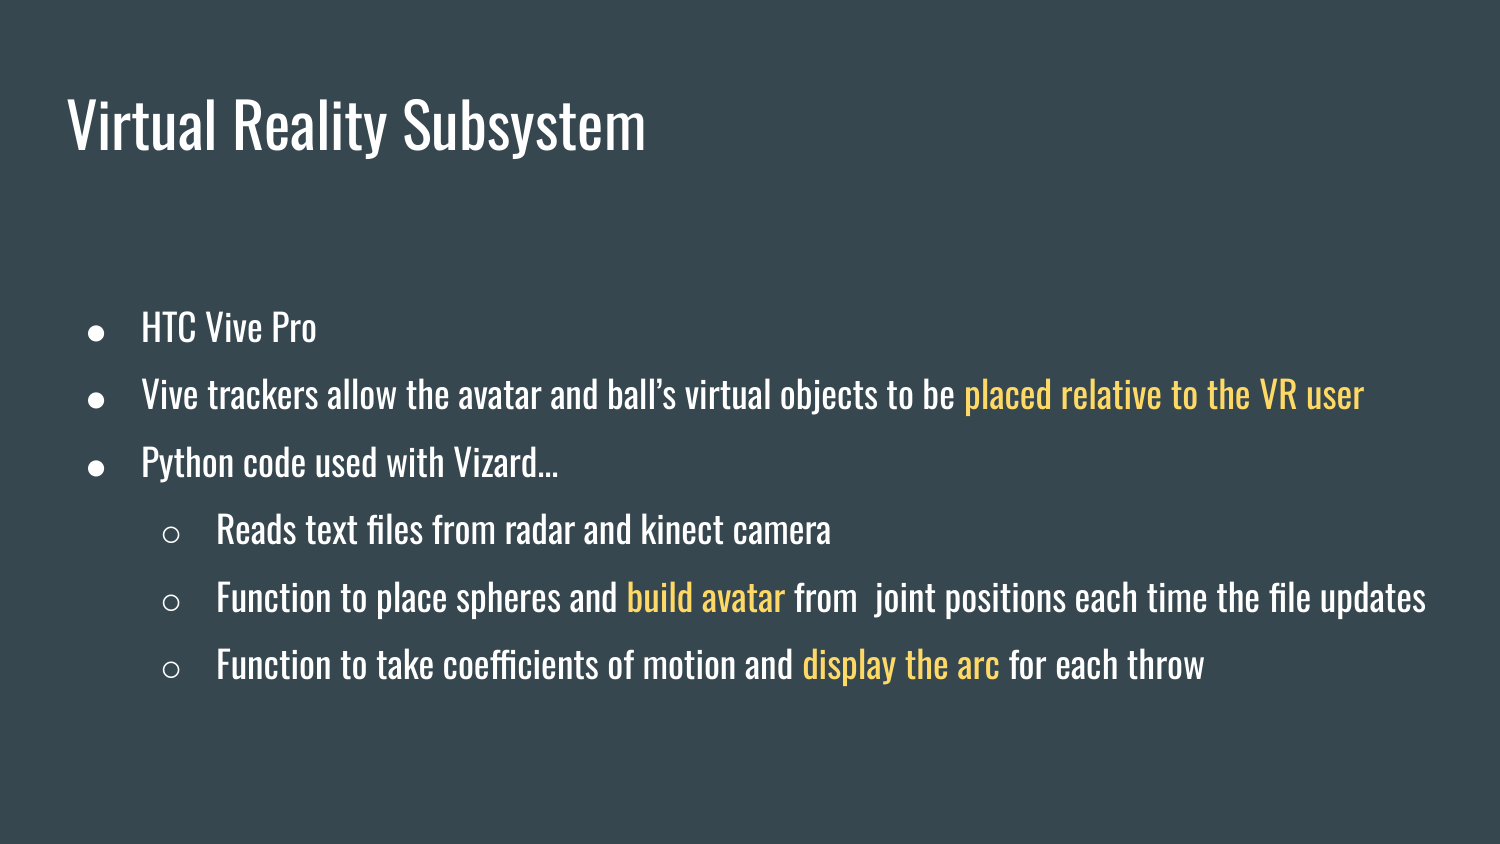

# Virtual Reality Subsystem

HTC Vive Pro
Vive trackers allow the avatar and ball’s virtual objects to be placed relative to the VR user
Python code used with Vizard...
Reads text files from radar and kinect camera
Function to place spheres and build avatar from  joint positions each time the file updates
Function to take coefficients of motion and display the arc for each throw